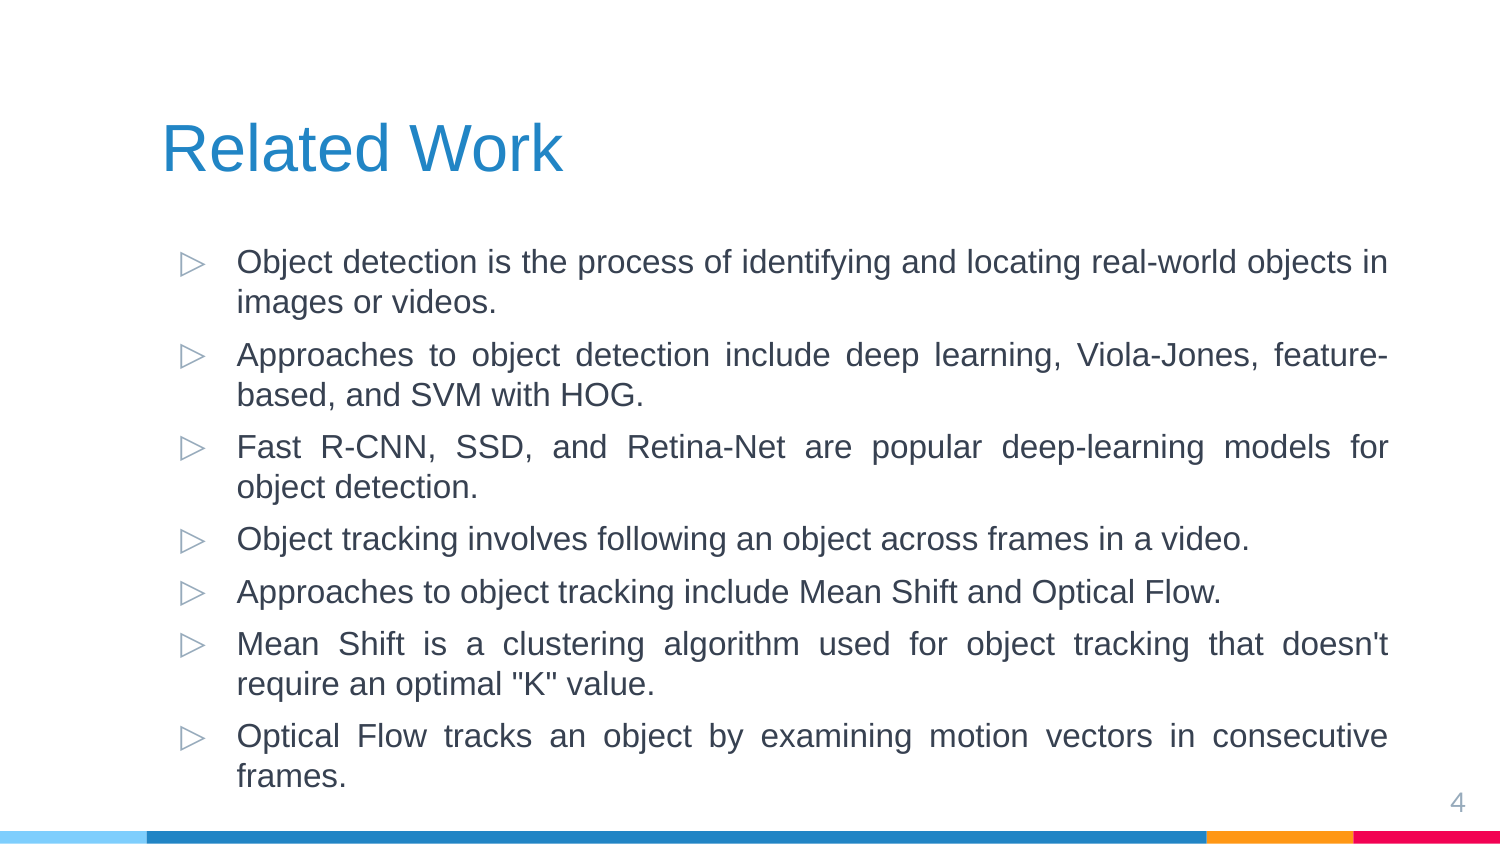

# Related Work
Object detection is the process of identifying and locating real-world objects in images or videos.
Approaches to object detection include deep learning, Viola-Jones, feature-based, and SVM with HOG.
Fast R-CNN, SSD, and Retina-Net are popular deep-learning models for object detection.
Object tracking involves following an object across frames in a video.
Approaches to object tracking include Mean Shift and Optical Flow.
Mean Shift is a clustering algorithm used for object tracking that doesn't require an optimal "K" value.
Optical Flow tracks an object by examining motion vectors in consecutive frames.

4